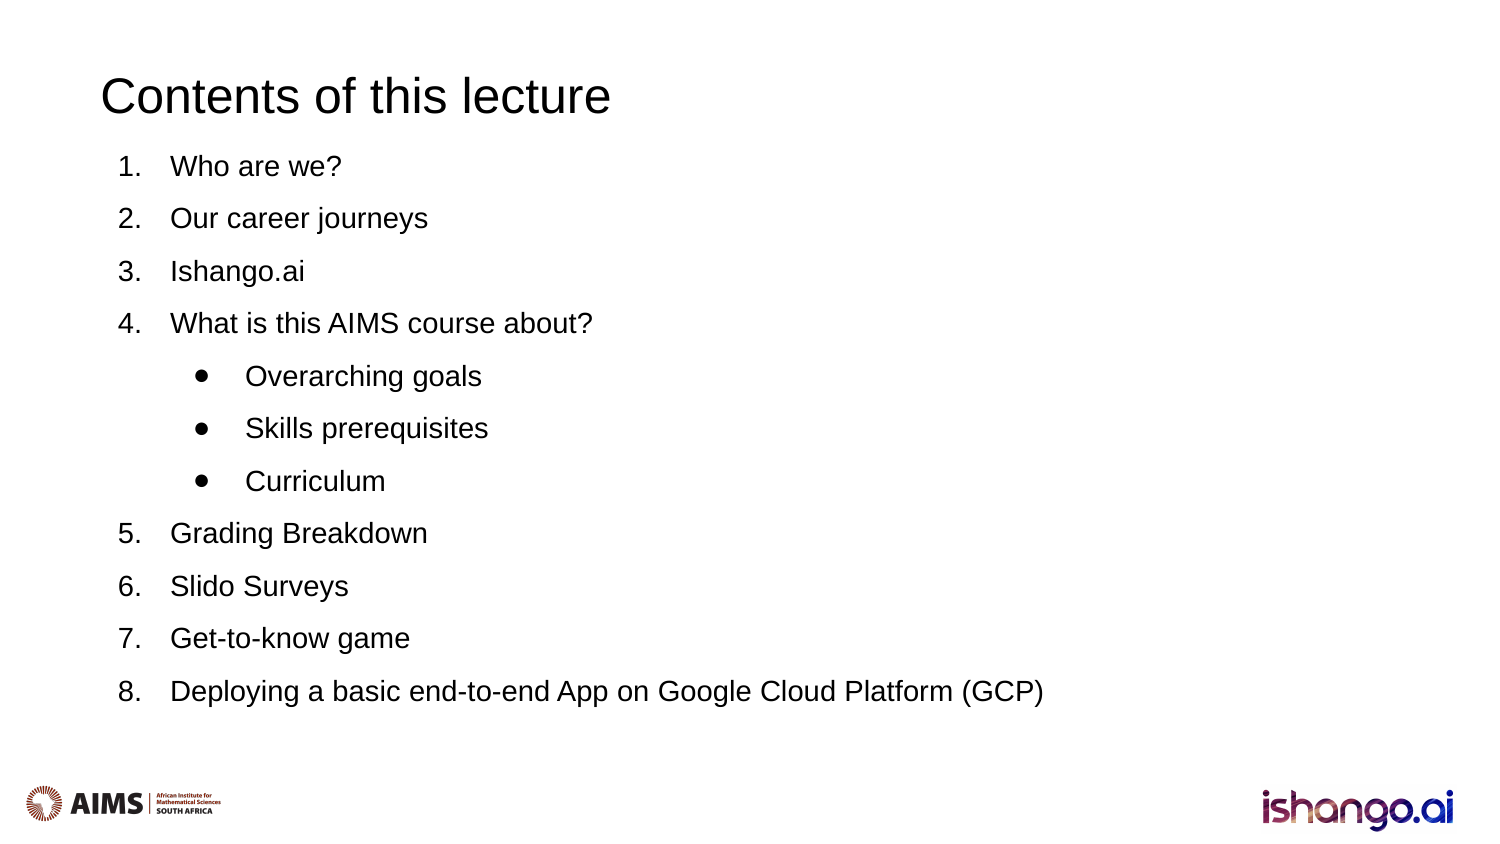

Contents of this lecture
Who are we?
Our career journeys
Ishango.ai
What is this AIMS course about?
Overarching goals
Skills prerequisites
Curriculum
Grading Breakdown
Slido Surveys
Get-to-know game
Deploying a basic end-to-end App on Google Cloud Platform (GCP)